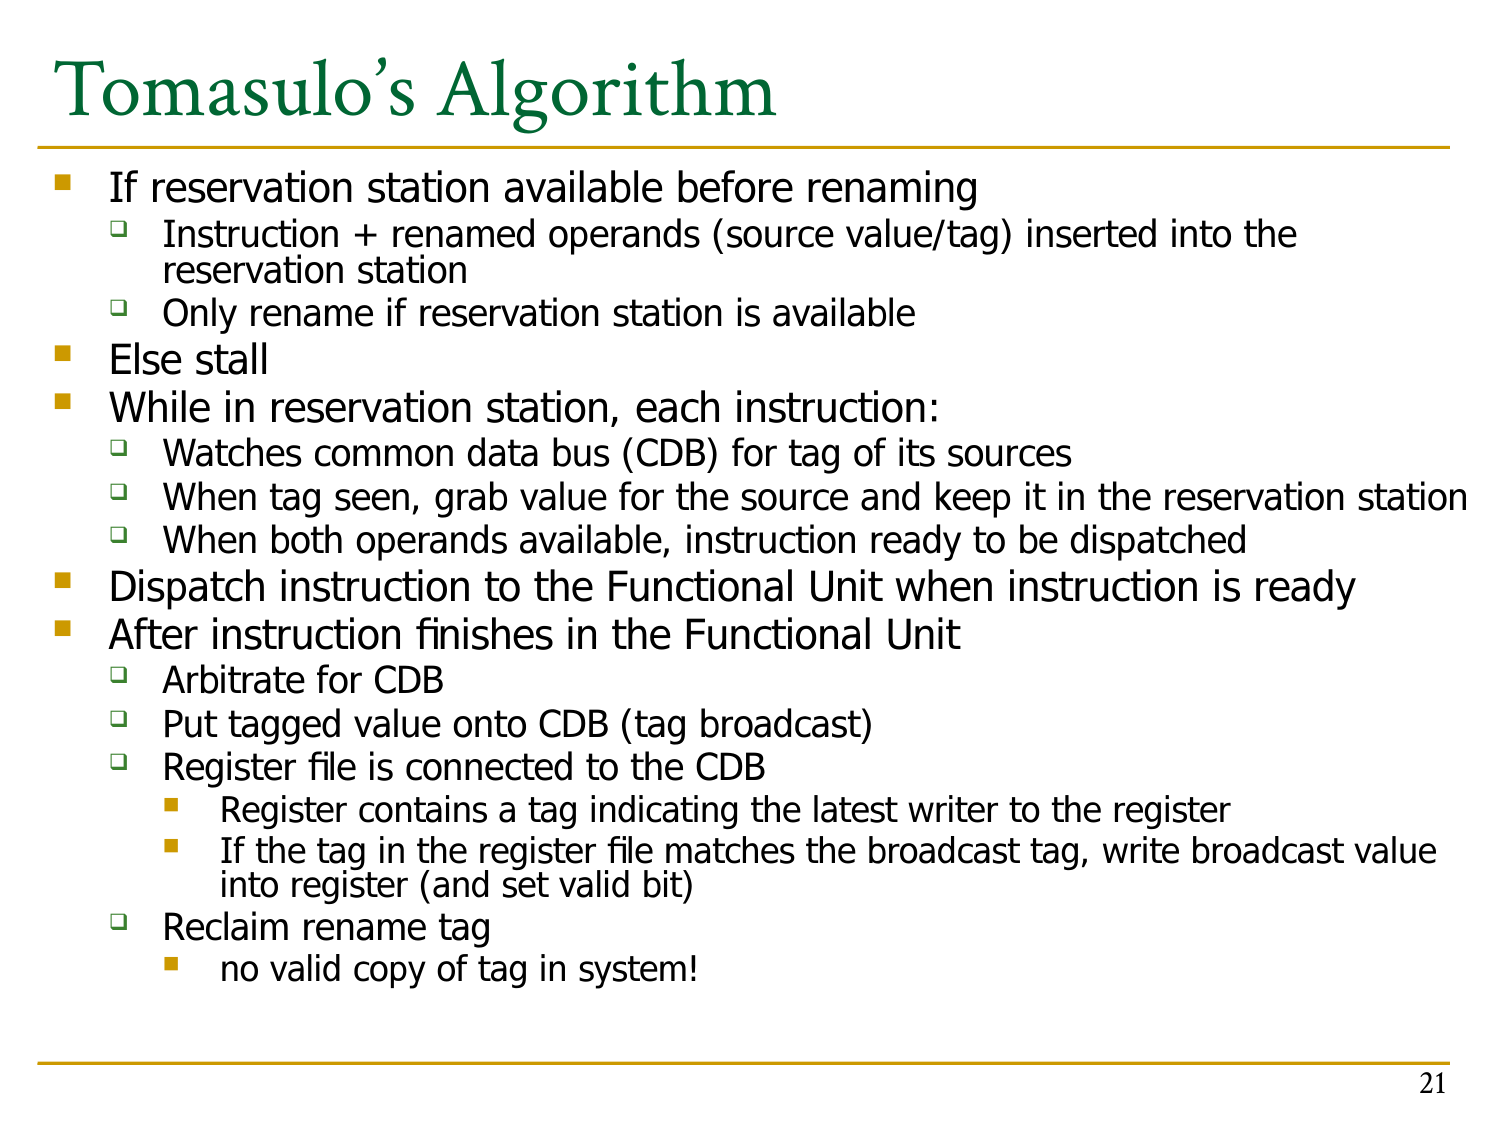

# Tomasulo’s Algorithm
If reservation station available before renaming
Instruction + renamed operands (source value/tag) inserted into the reservation station
Only rename if reservation station is available
Else stall
While in reservation station, each instruction:
Watches common data bus (CDB) for tag of its sources
When tag seen, grab value for the source and keep it in the reservation station
When both operands available, instruction ready to be dispatched
Dispatch instruction to the Functional Unit when instruction is ready
After instruction finishes in the Functional Unit
Arbitrate for CDB
Put tagged value onto CDB (tag broadcast)
Register file is connected to the CDB
Register contains a tag indicating the latest writer to the register
If the tag in the register file matches the broadcast tag, write broadcast value into register (and set valid bit)
Reclaim rename tag
no valid copy of tag in system!

21